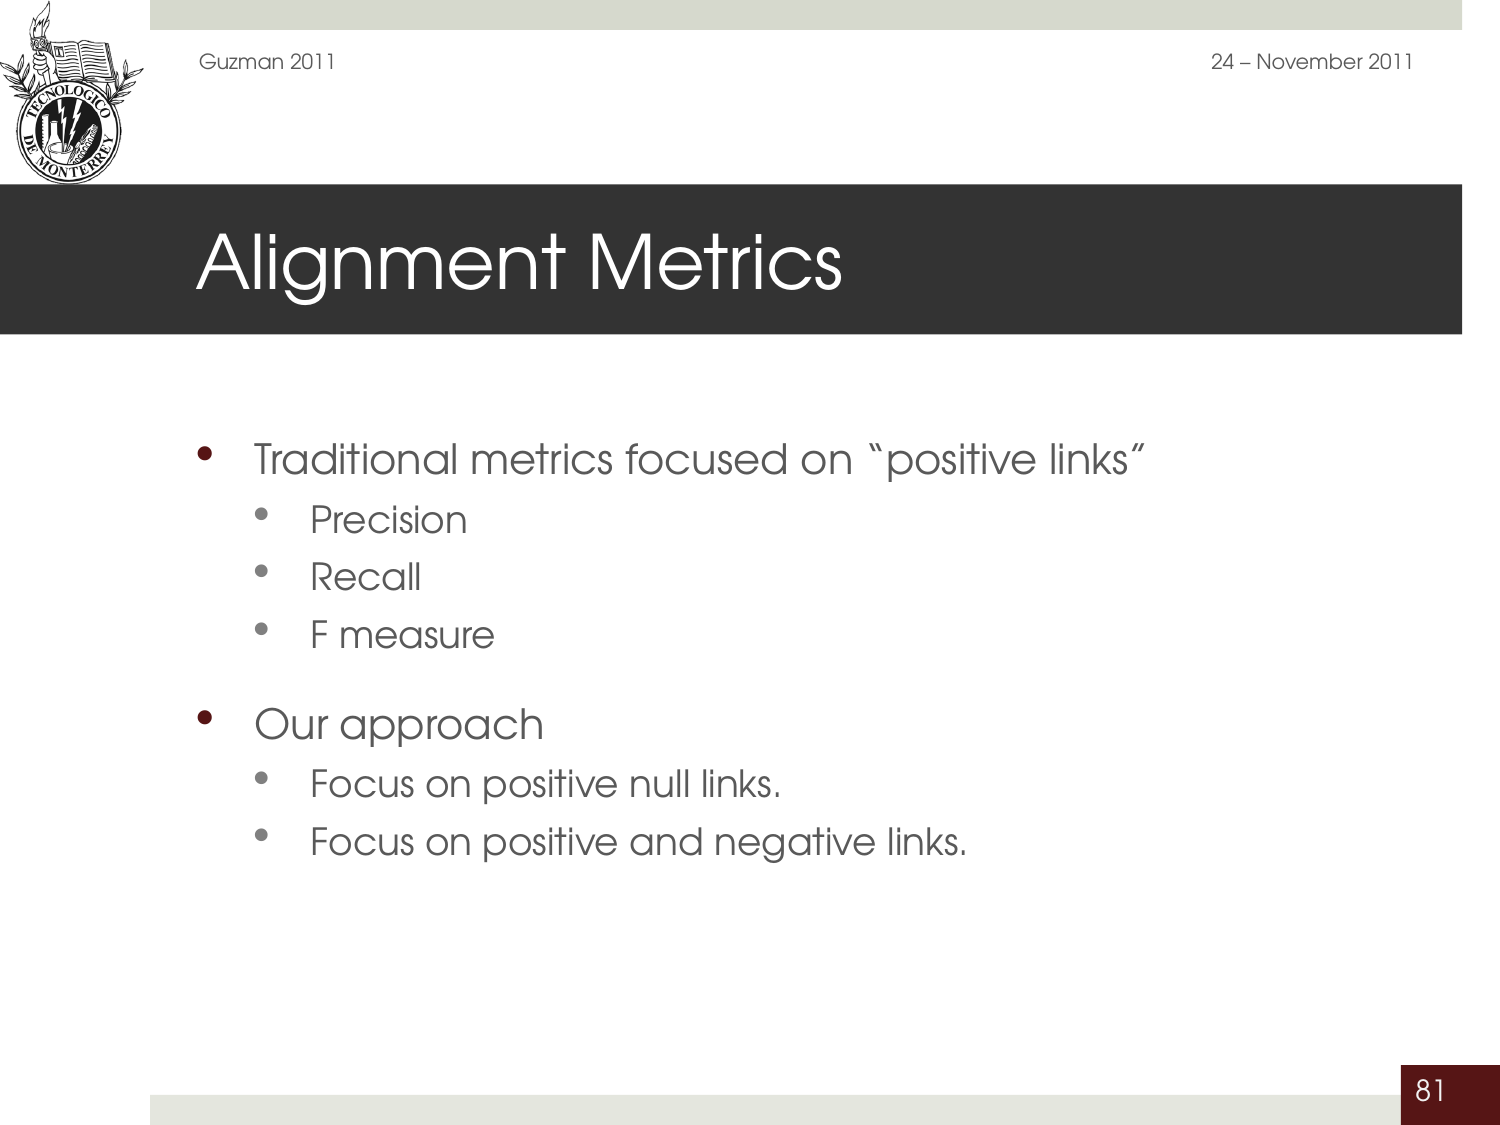

Guzman 2011
24 – November 2011
# Alignment Metrics
Traditional metrics focused on “positive links”
Precision
Recall
F measure
Our approach
Focus on positive null links.
Focus on positive and negative links.